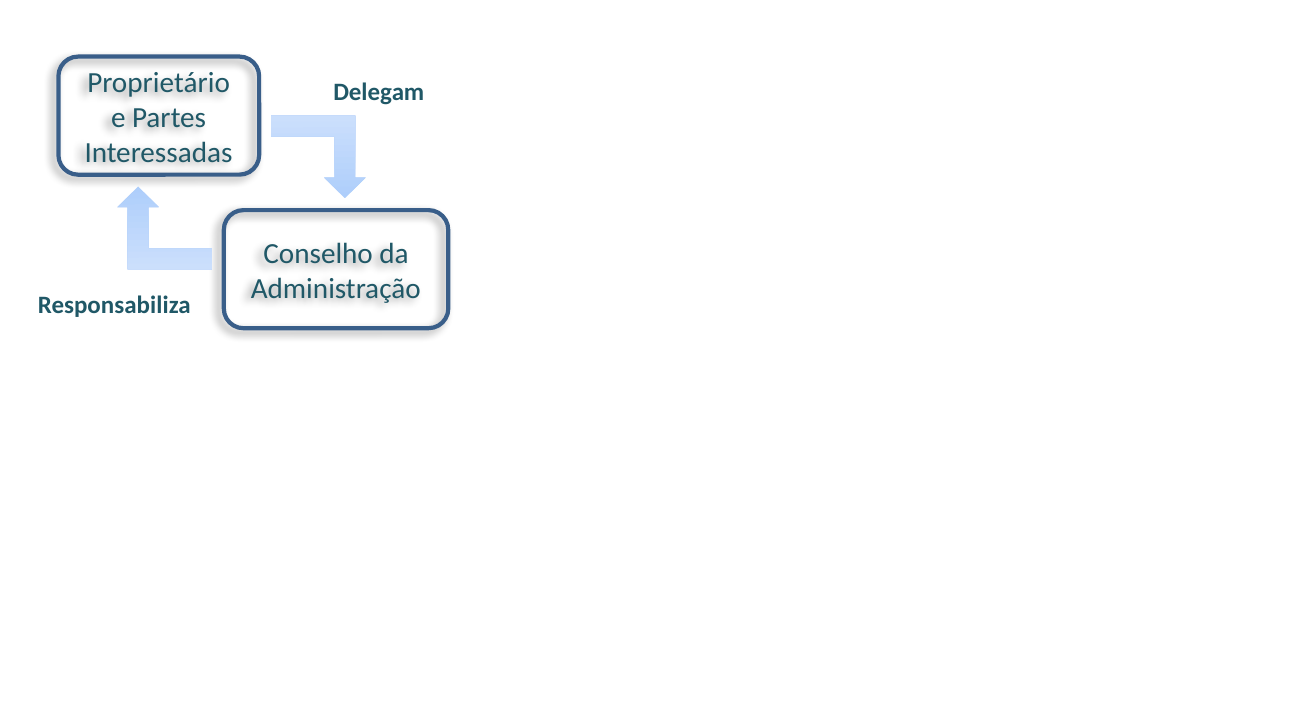

Proprietário e Partes Interessadas
Delegam

Conselho da Administração
Responsabiliza